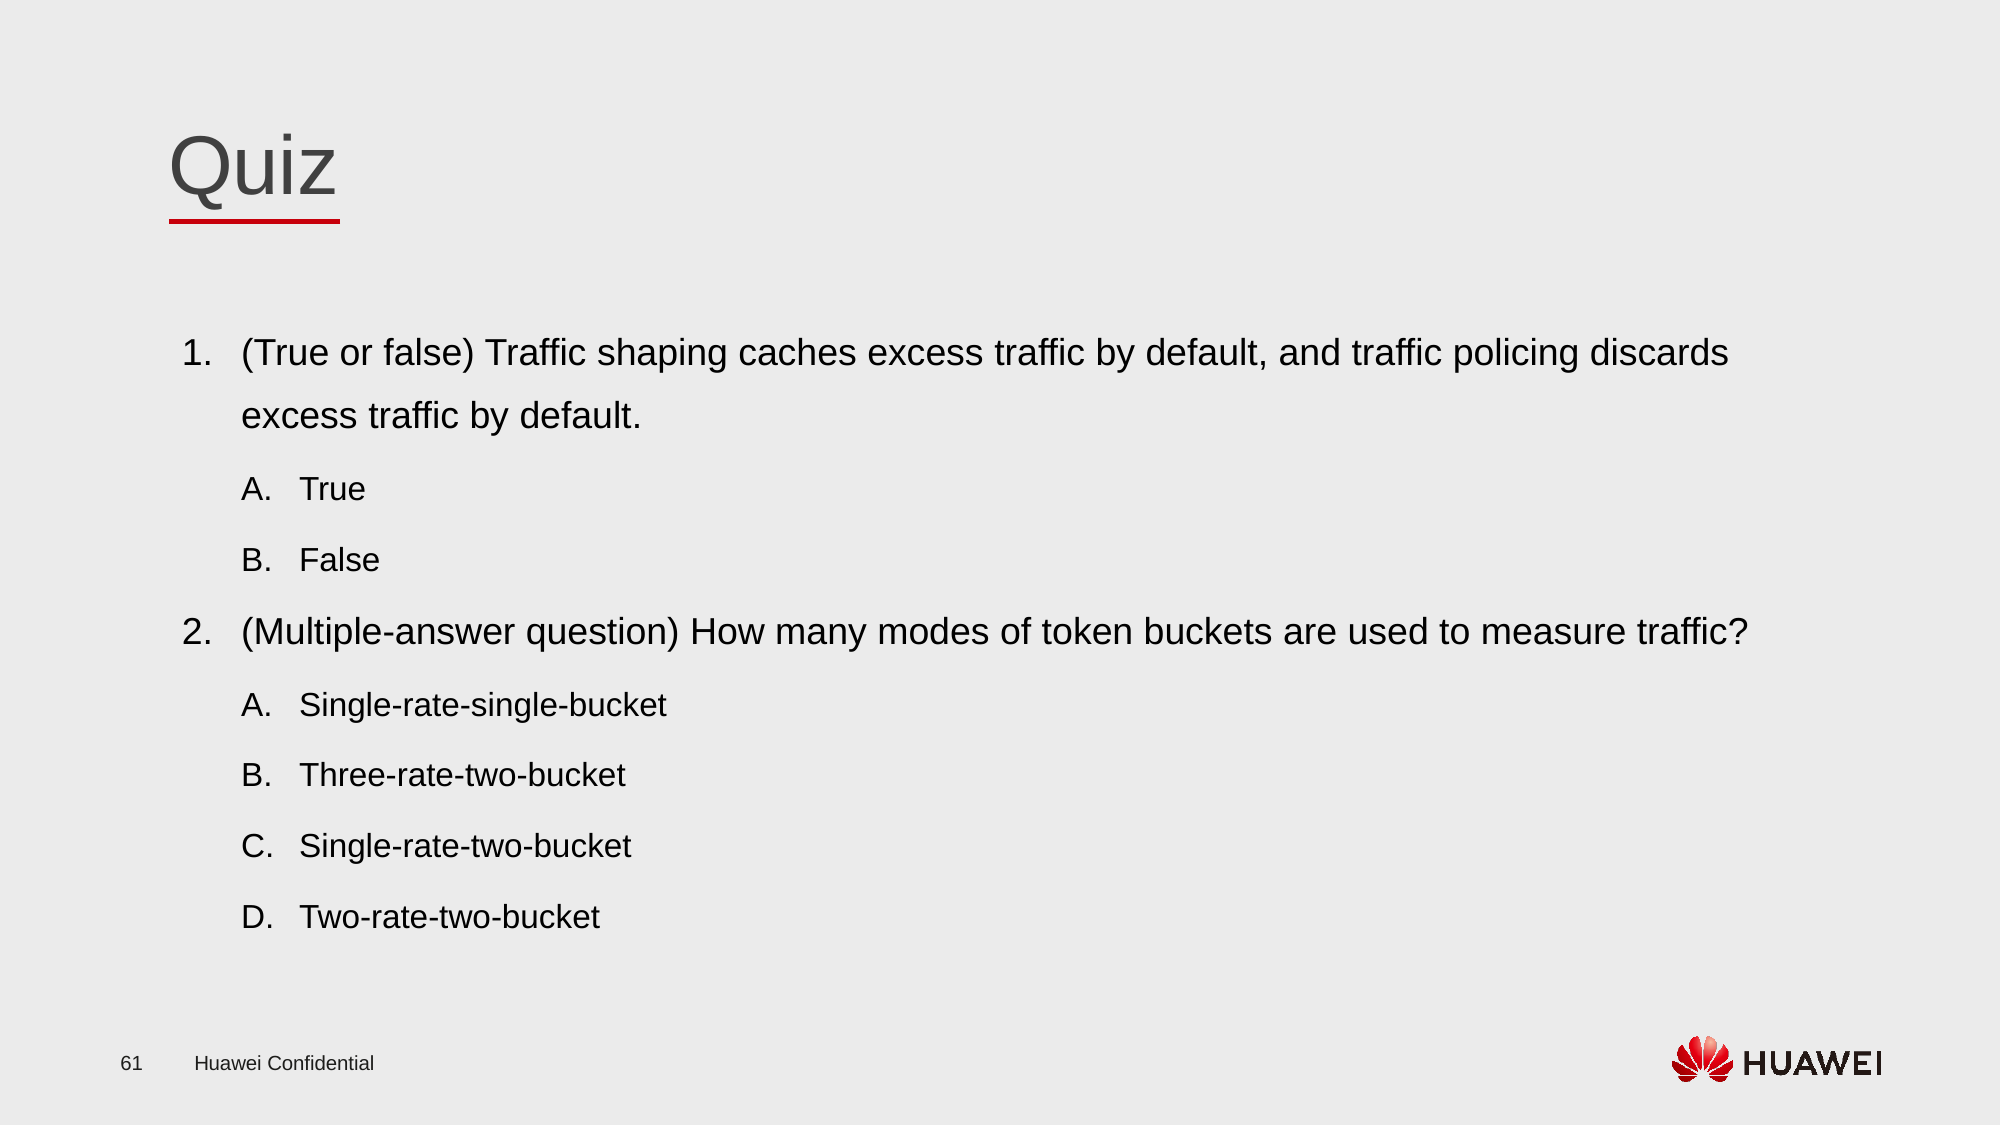

(True or false) Traffic shaping caches excess traffic by default, and traffic policing discards excess traffic by default.
True
False
(Multiple-answer question) How many modes of token buckets are used to measure traffic?
Single-rate-single-bucket
Three-rate-two-bucket
Single-rate-two-bucket
Two-rate-two-bucket